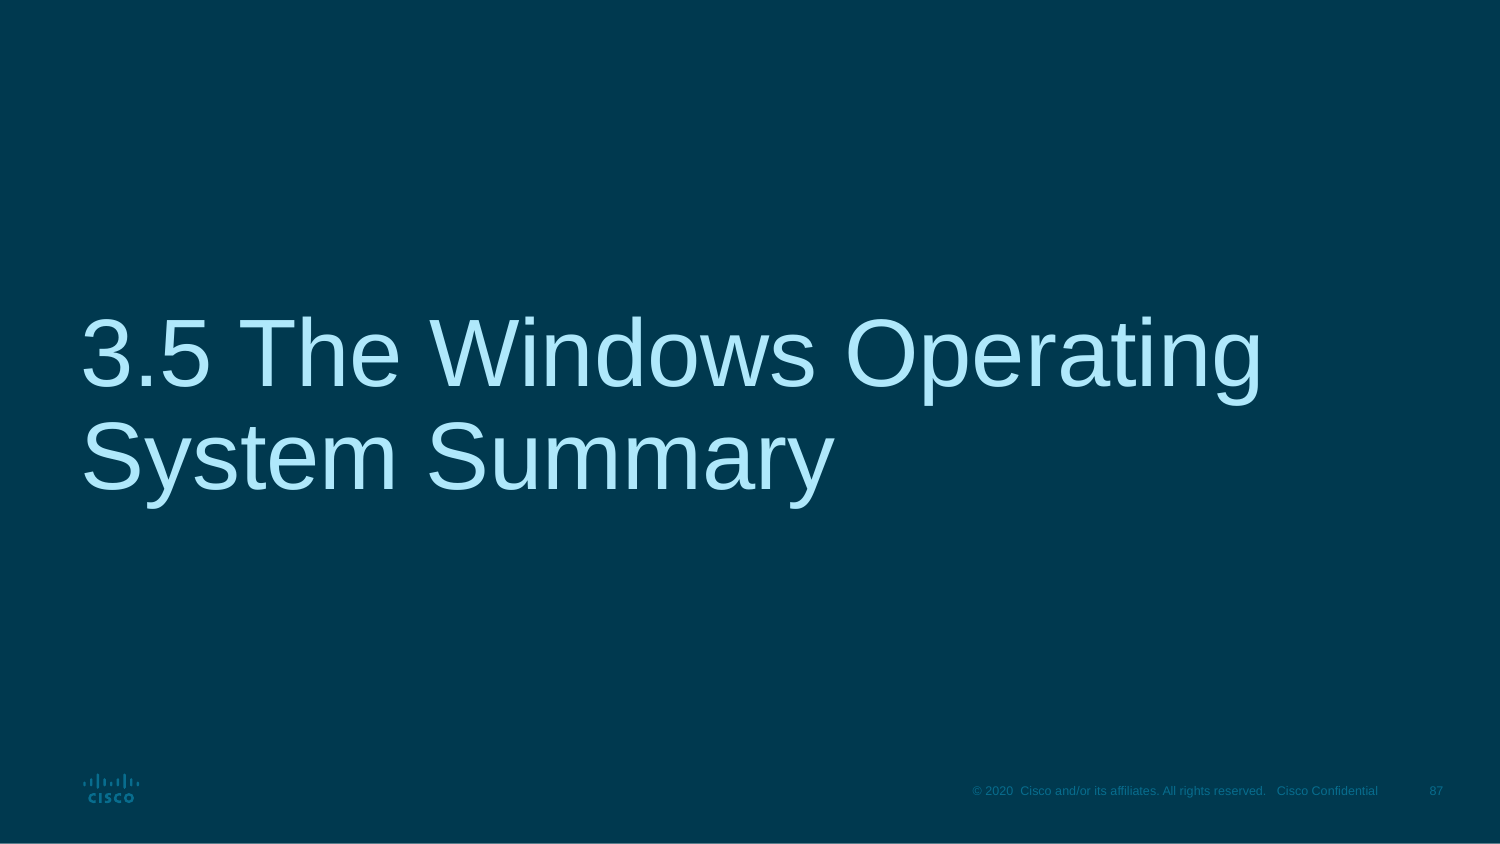

# 3.5 The Windows Operating System Summary